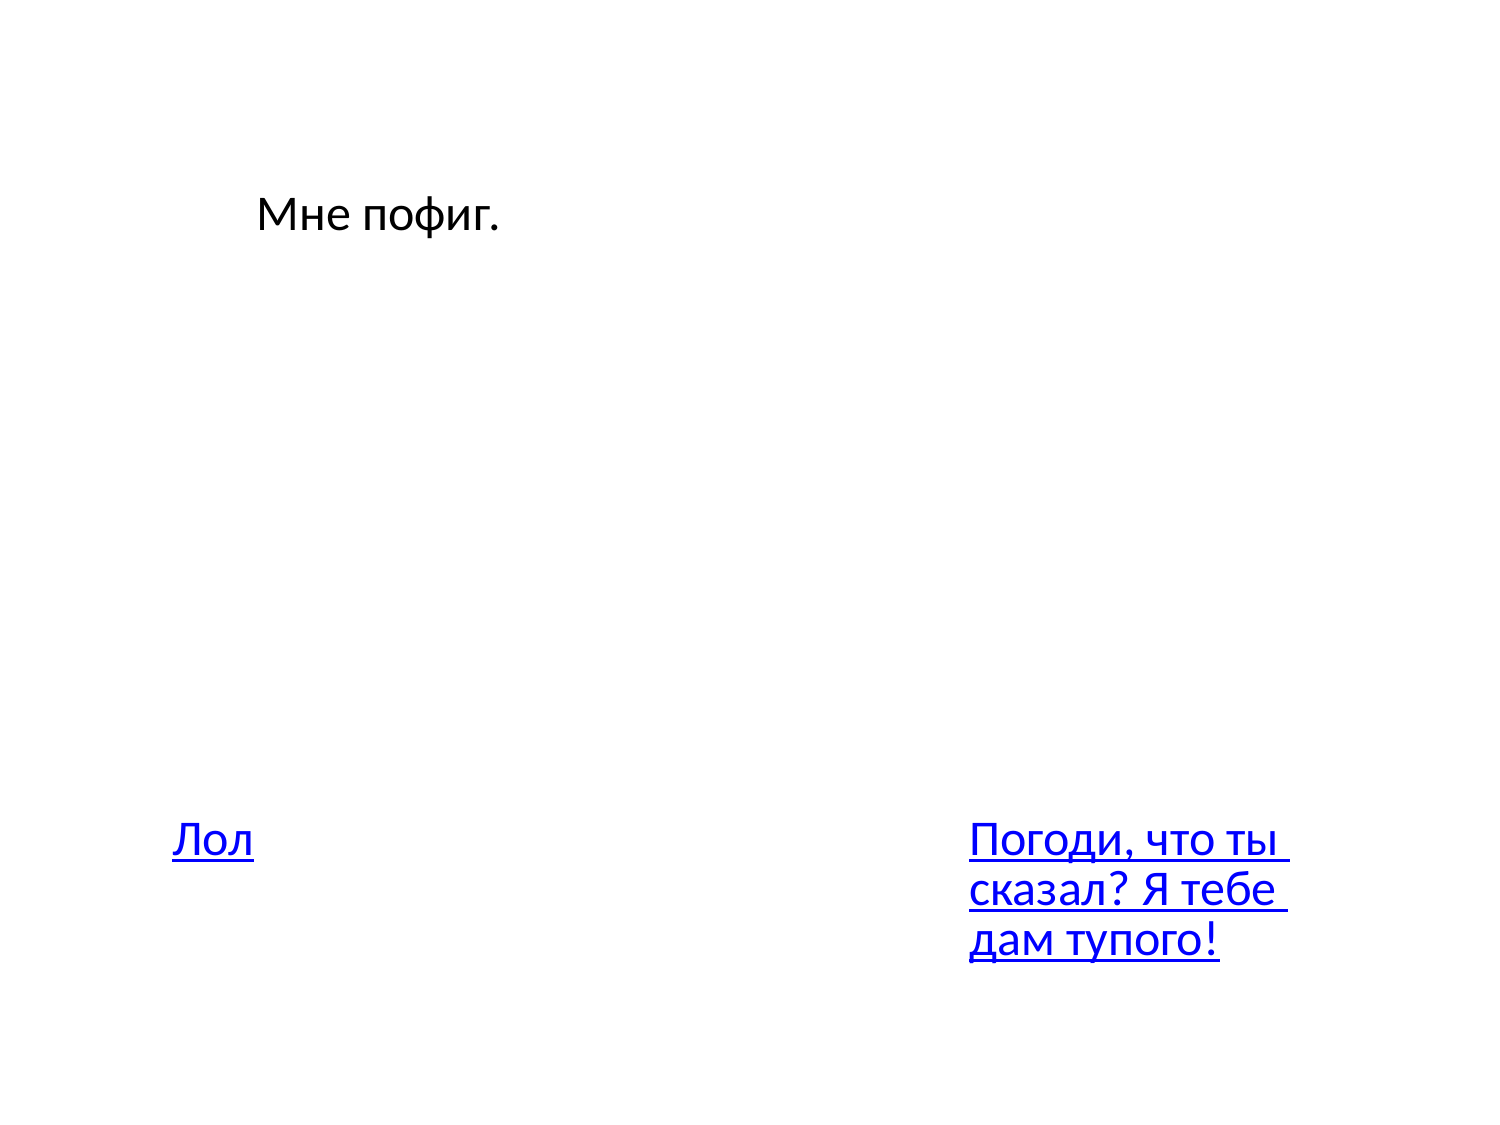

Мне пофиг.
Лол
Погоди, что ты сказал? Я тебе дам тупого!